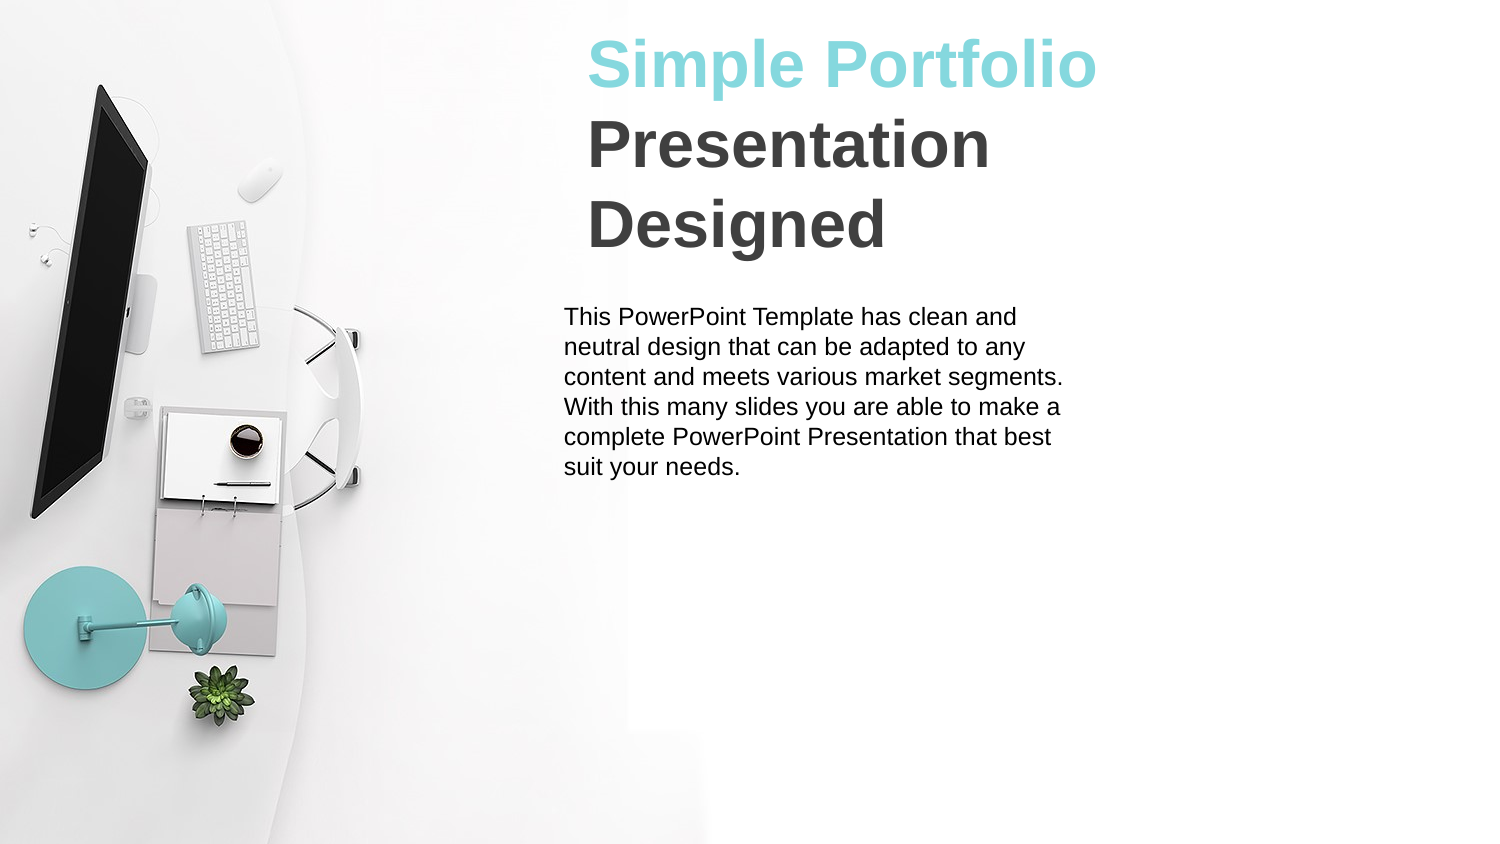

Simple Portfolio Presentation Designed
This PowerPoint Template has clean and neutral design that can be adapted to any content and meets various market segments. With this many slides you are able to make a complete PowerPoint Presentation that best suit your needs.